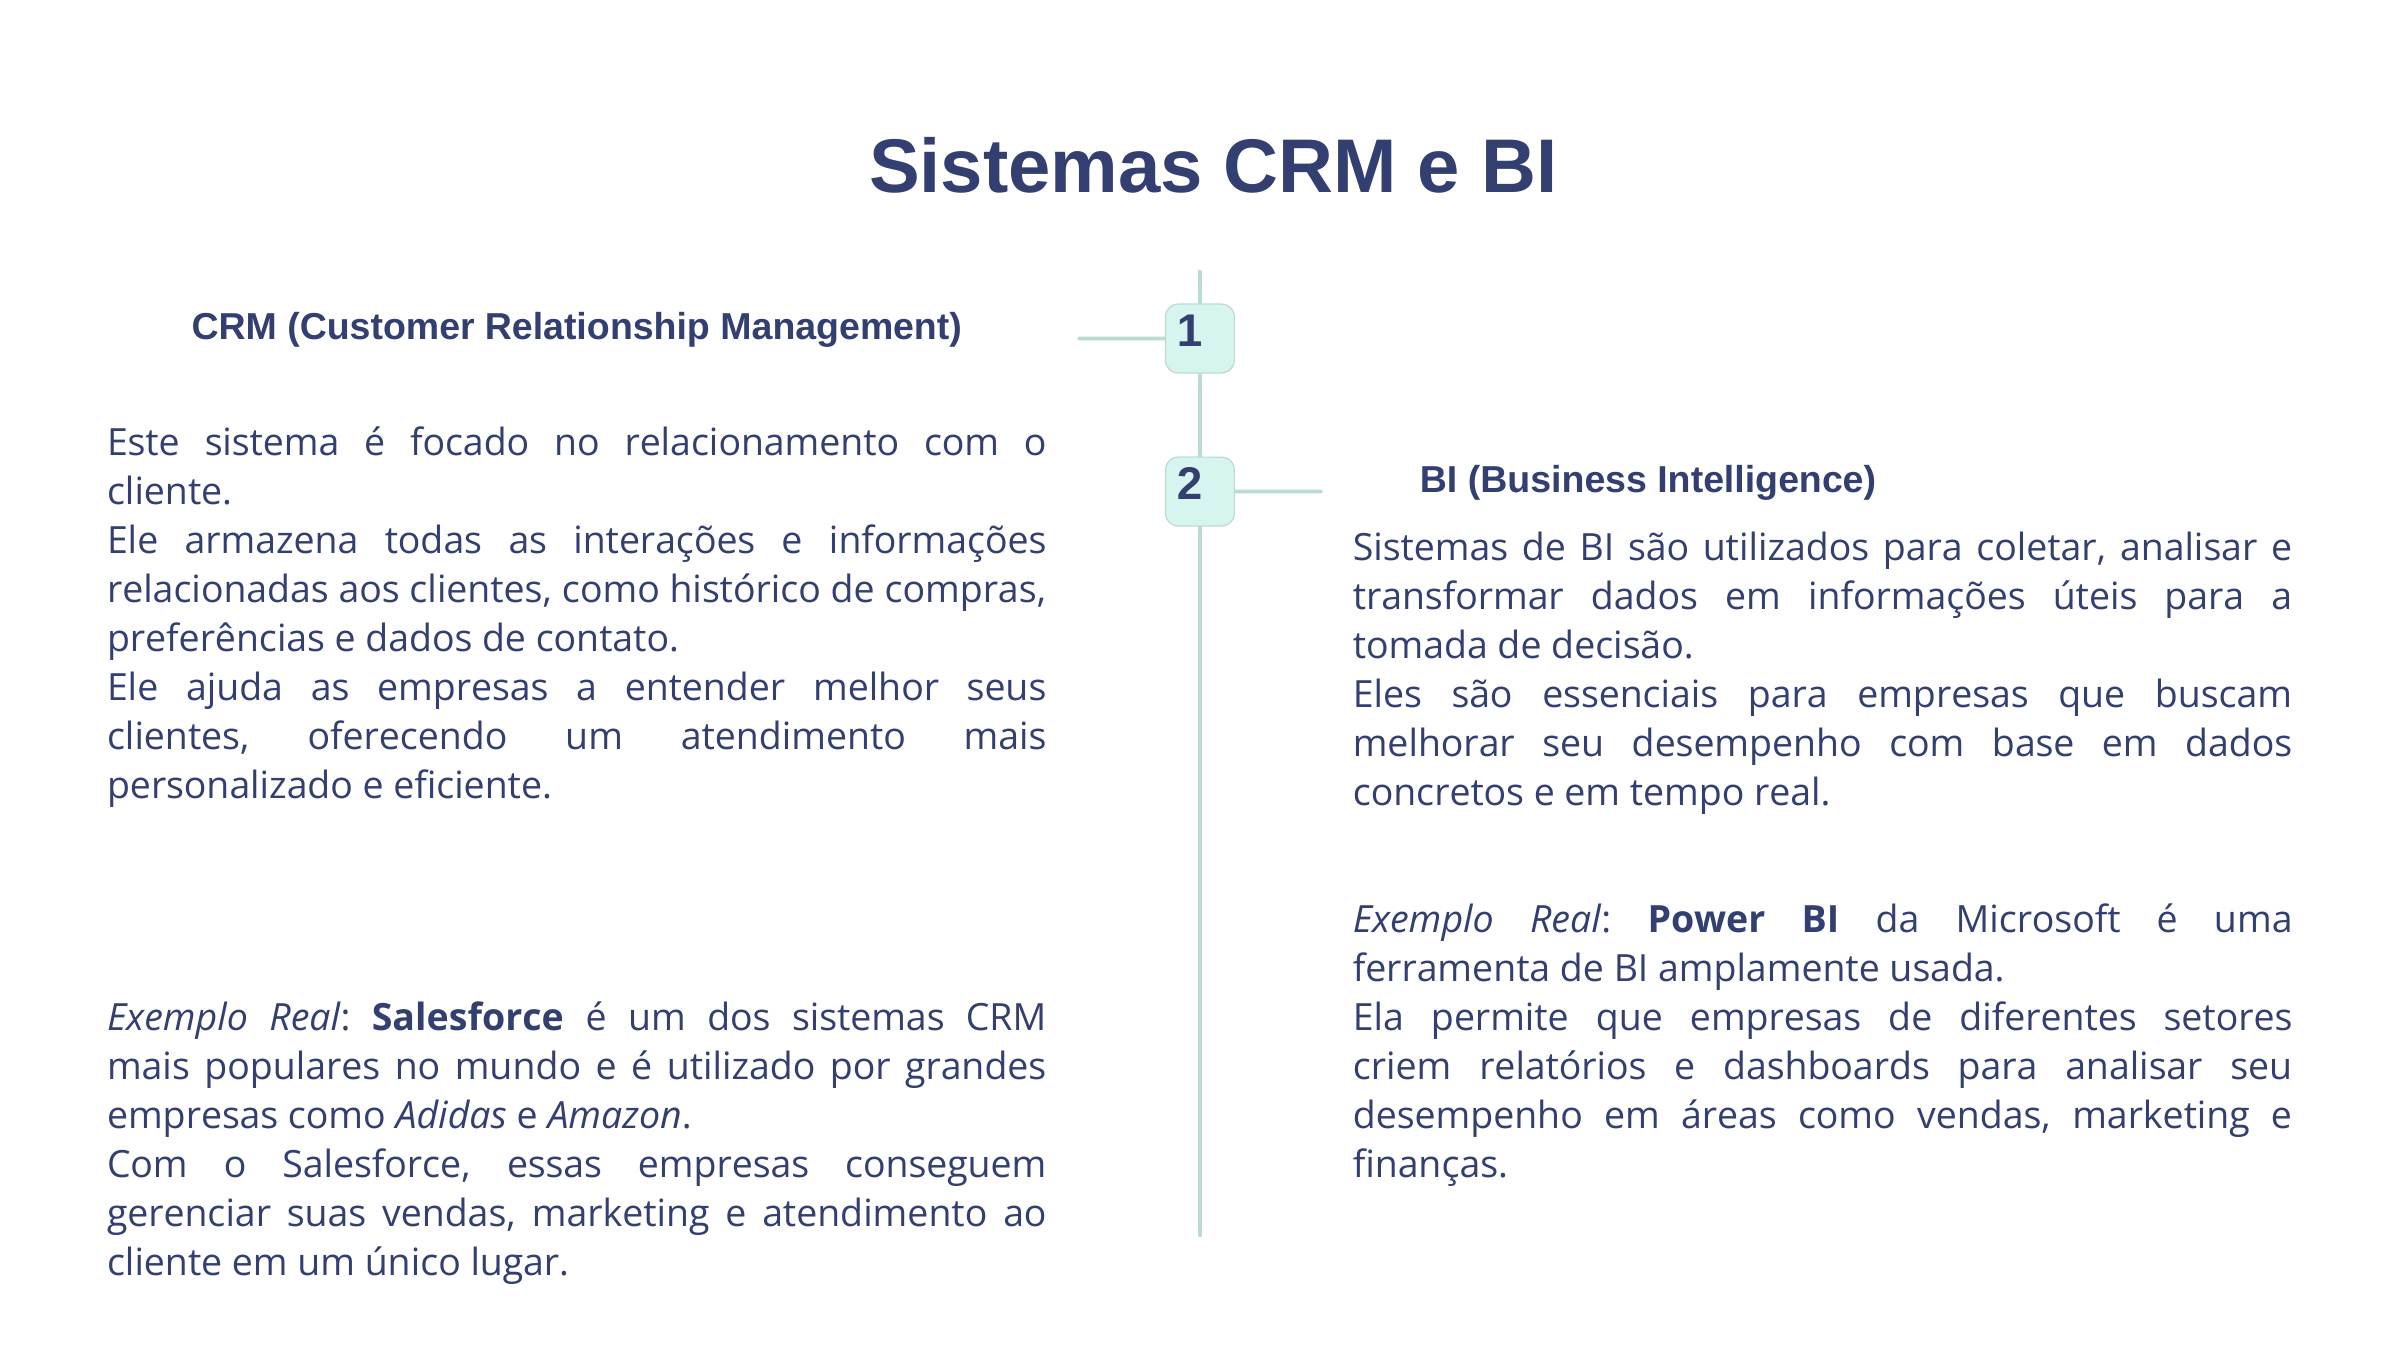

Sistemas CRM e BI

CRM (Customer Relationship Management)

1

Este sistema é focado no relacionamento com o cliente.
Ele armazena todas as interações e informações relacionadas aos clientes, como histórico de compras, preferências e dados de contato.
Ele ajuda as empresas a entender melhor seus clientes, oferecendo um atendimento mais personalizado e eficiente.
BI (Business Intelligence)

2

Sistemas de BI são utilizados para coletar, analisar e transformar dados em informações úteis para a tomada de decisão.
Eles são essenciais para empresas que buscam melhorar seu desempenho com base em dados concretos e em tempo real.
Exemplo Real: Power BI da Microsoft é uma ferramenta de BI amplamente usada.
Ela permite que empresas de diferentes setores criem relatórios e dashboards para analisar seu desempenho em áreas como vendas, marketing e finanças.
Exemplo Real: Salesforce é um dos sistemas CRM mais populares no mundo e é utilizado por grandes empresas como Adidas e Amazon.
Com o Salesforce, essas empresas conseguem gerenciar suas vendas, marketing e atendimento ao cliente em um único lugar.